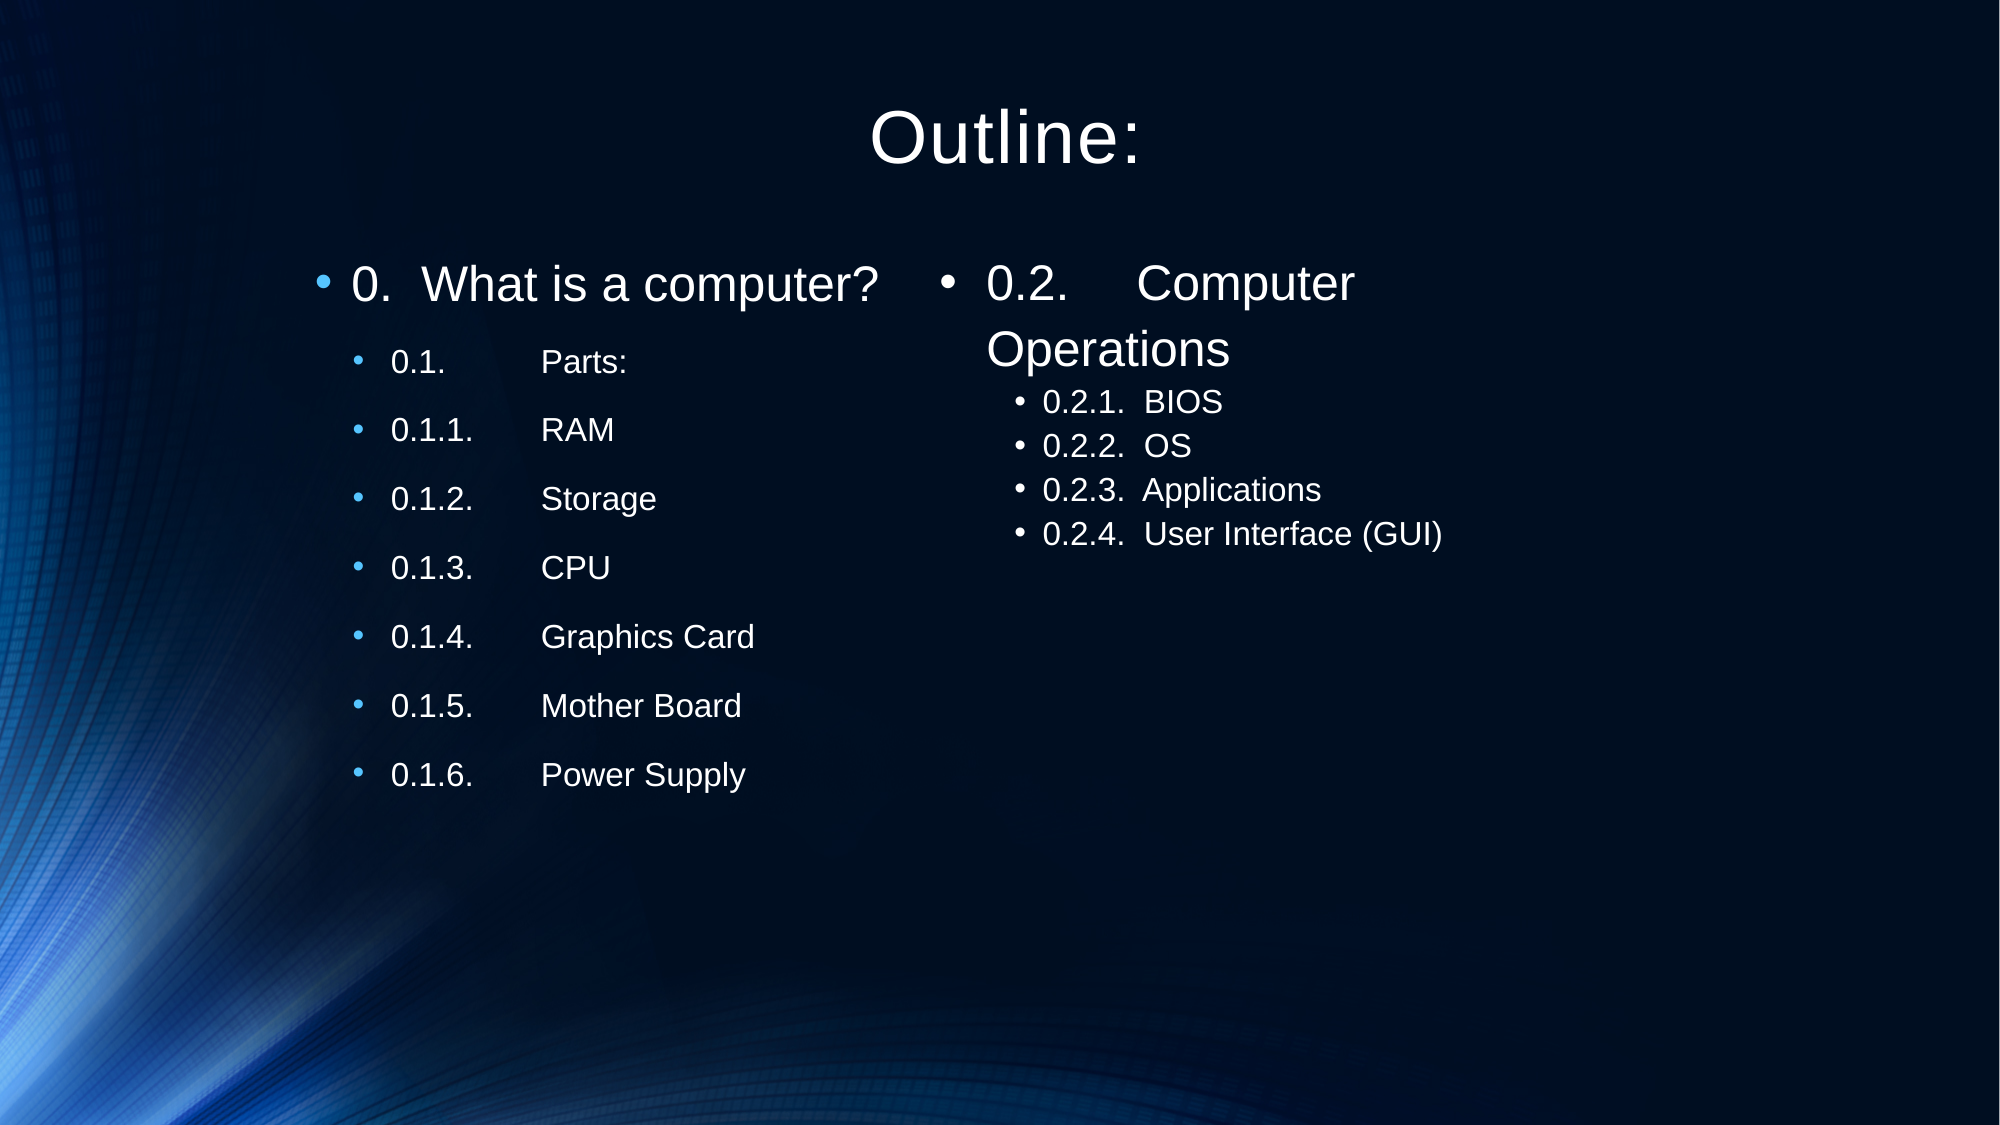

# Outline:
0.  What is a computer?
0.1. 	Parts:
0.1.1. 	RAM
0.1.2. 	Storage
0.1.3. 	CPU
0.1.4. 	Graphics Card
0.1.5. 	Mother Board
0.1.6. 	Power Supply
0.2. 	Computer Operations
0.2.1.  BIOS
0.2.2.  OS
0.2.3.  Applications
0.2.4.  User Interface (GUI)